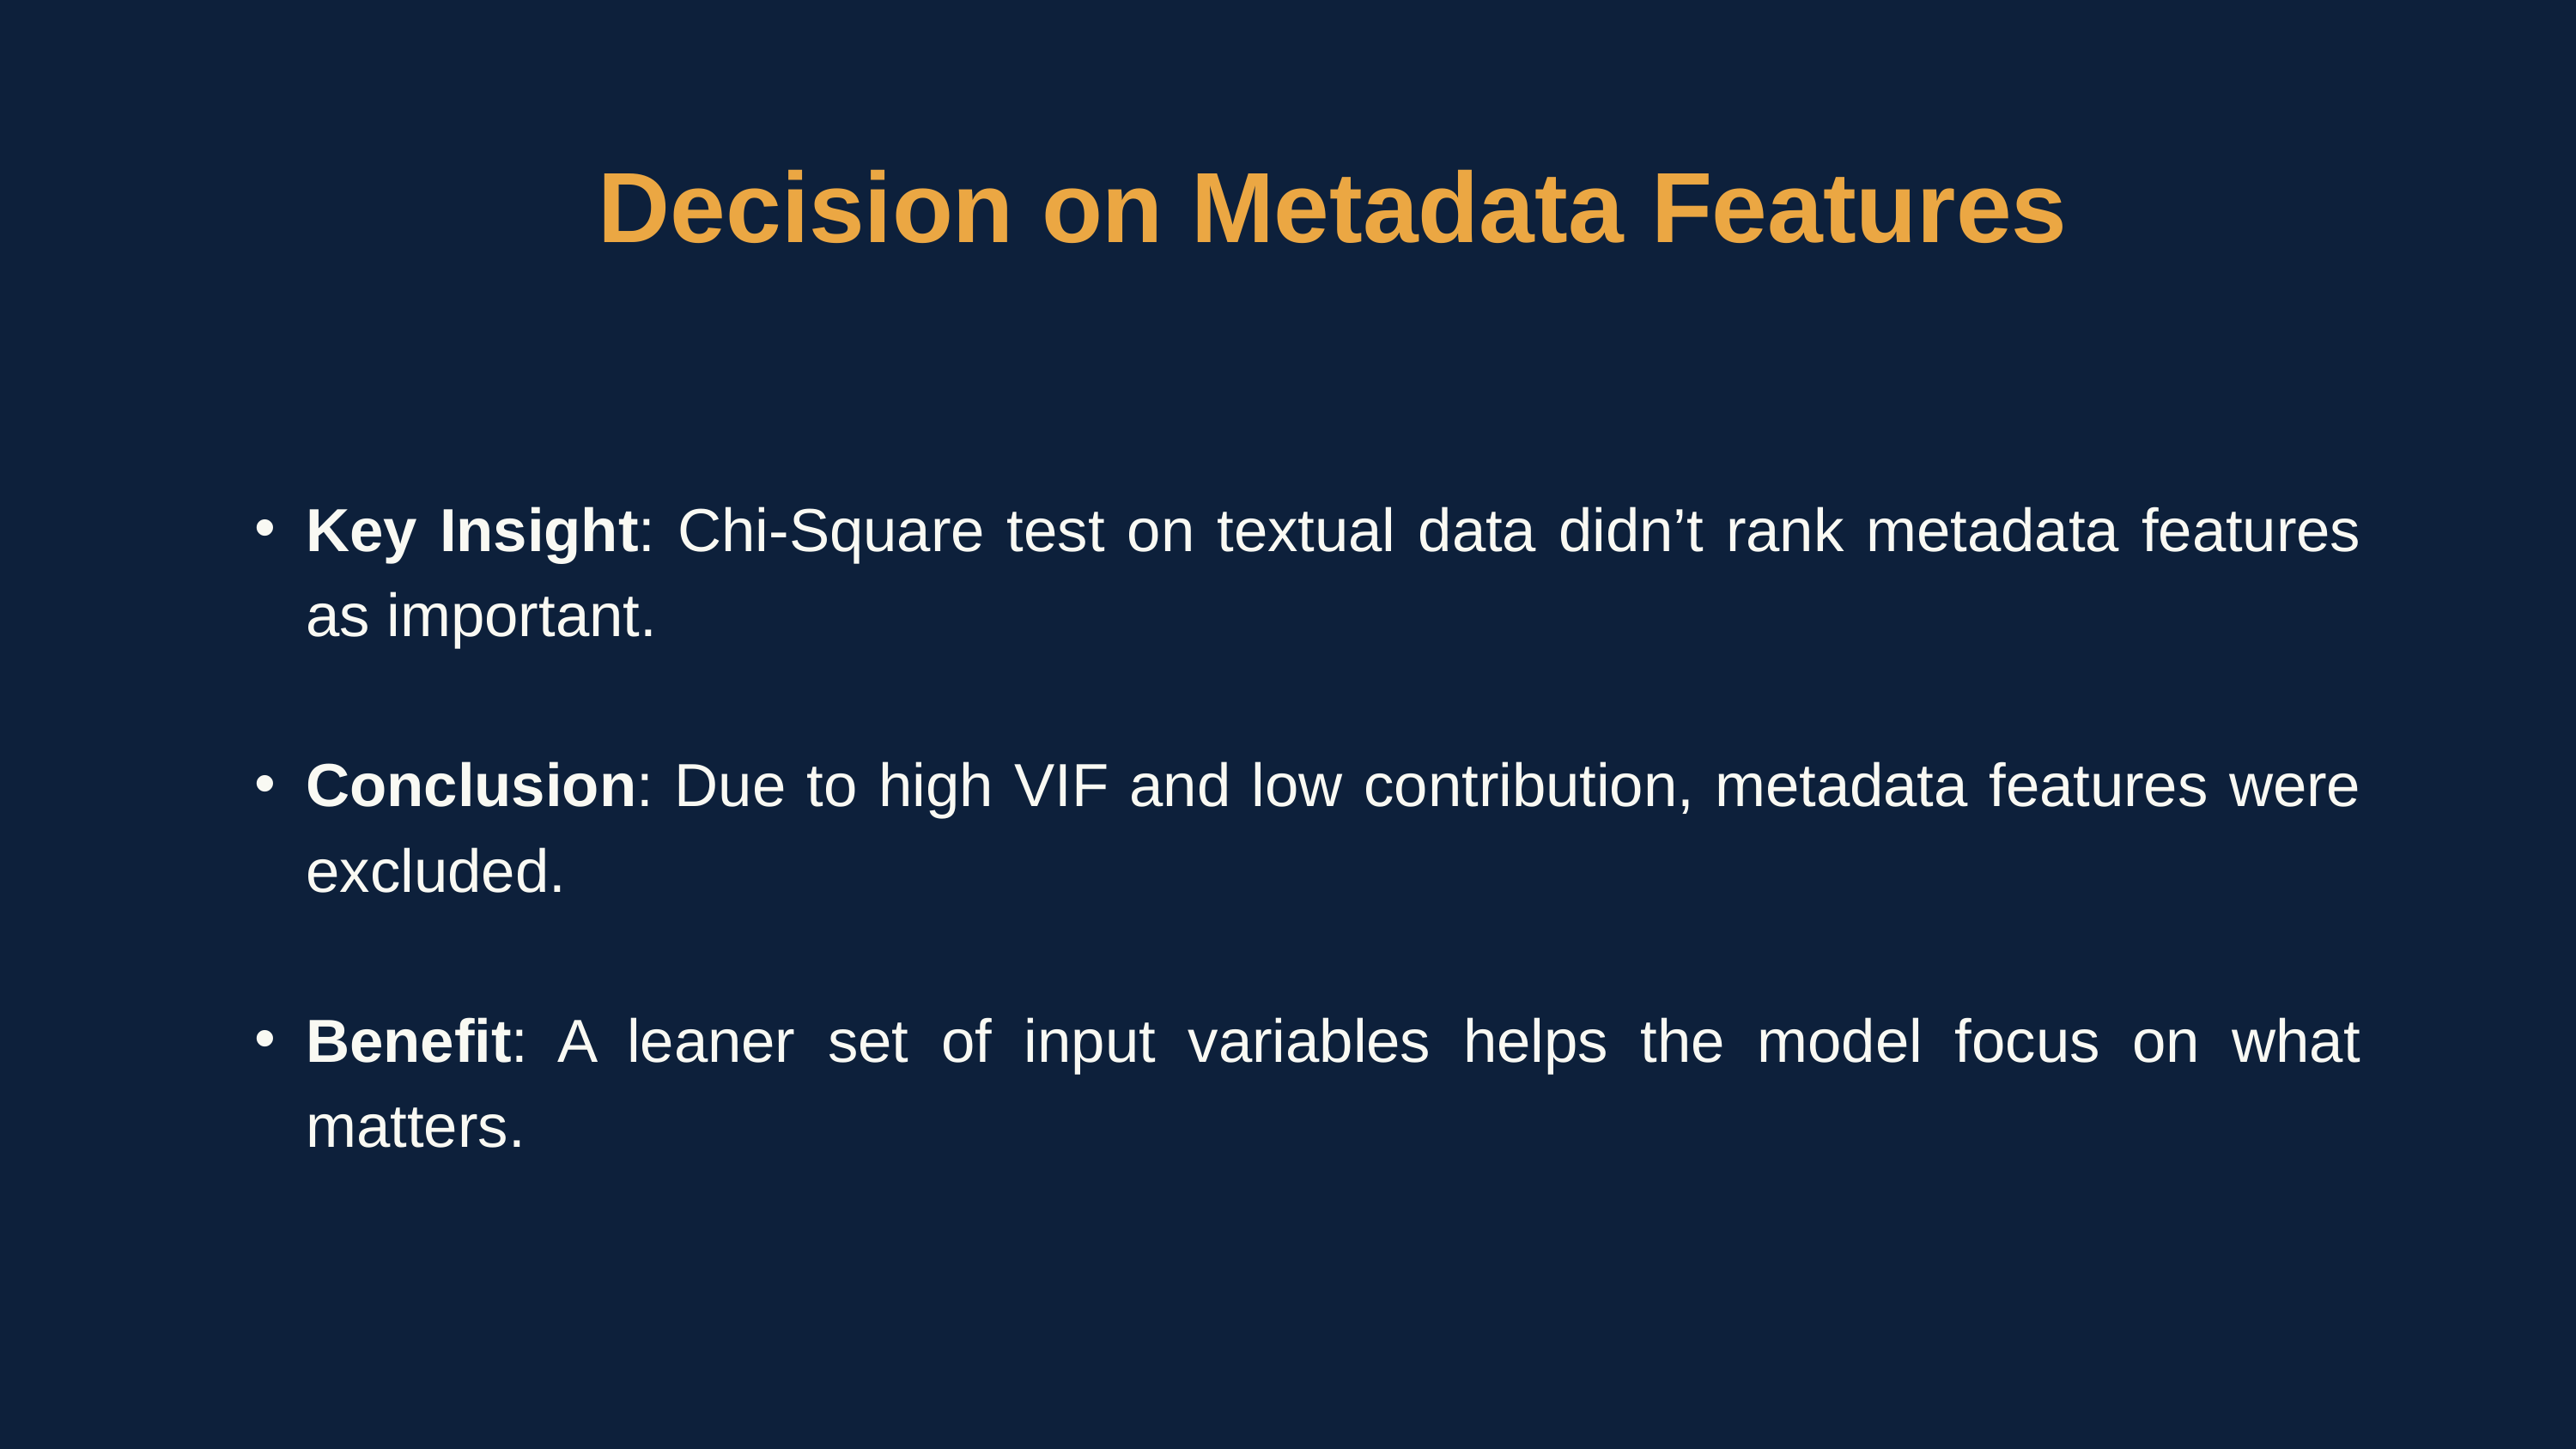

Decision on Metadata Features
Key Insight: Chi-Square test on textual data didn’t rank metadata features as important.

Conclusion: Due to high VIF and low contribution, metadata features were excluded.

Benefit: A leaner set of input variables helps the model focus on what matters.